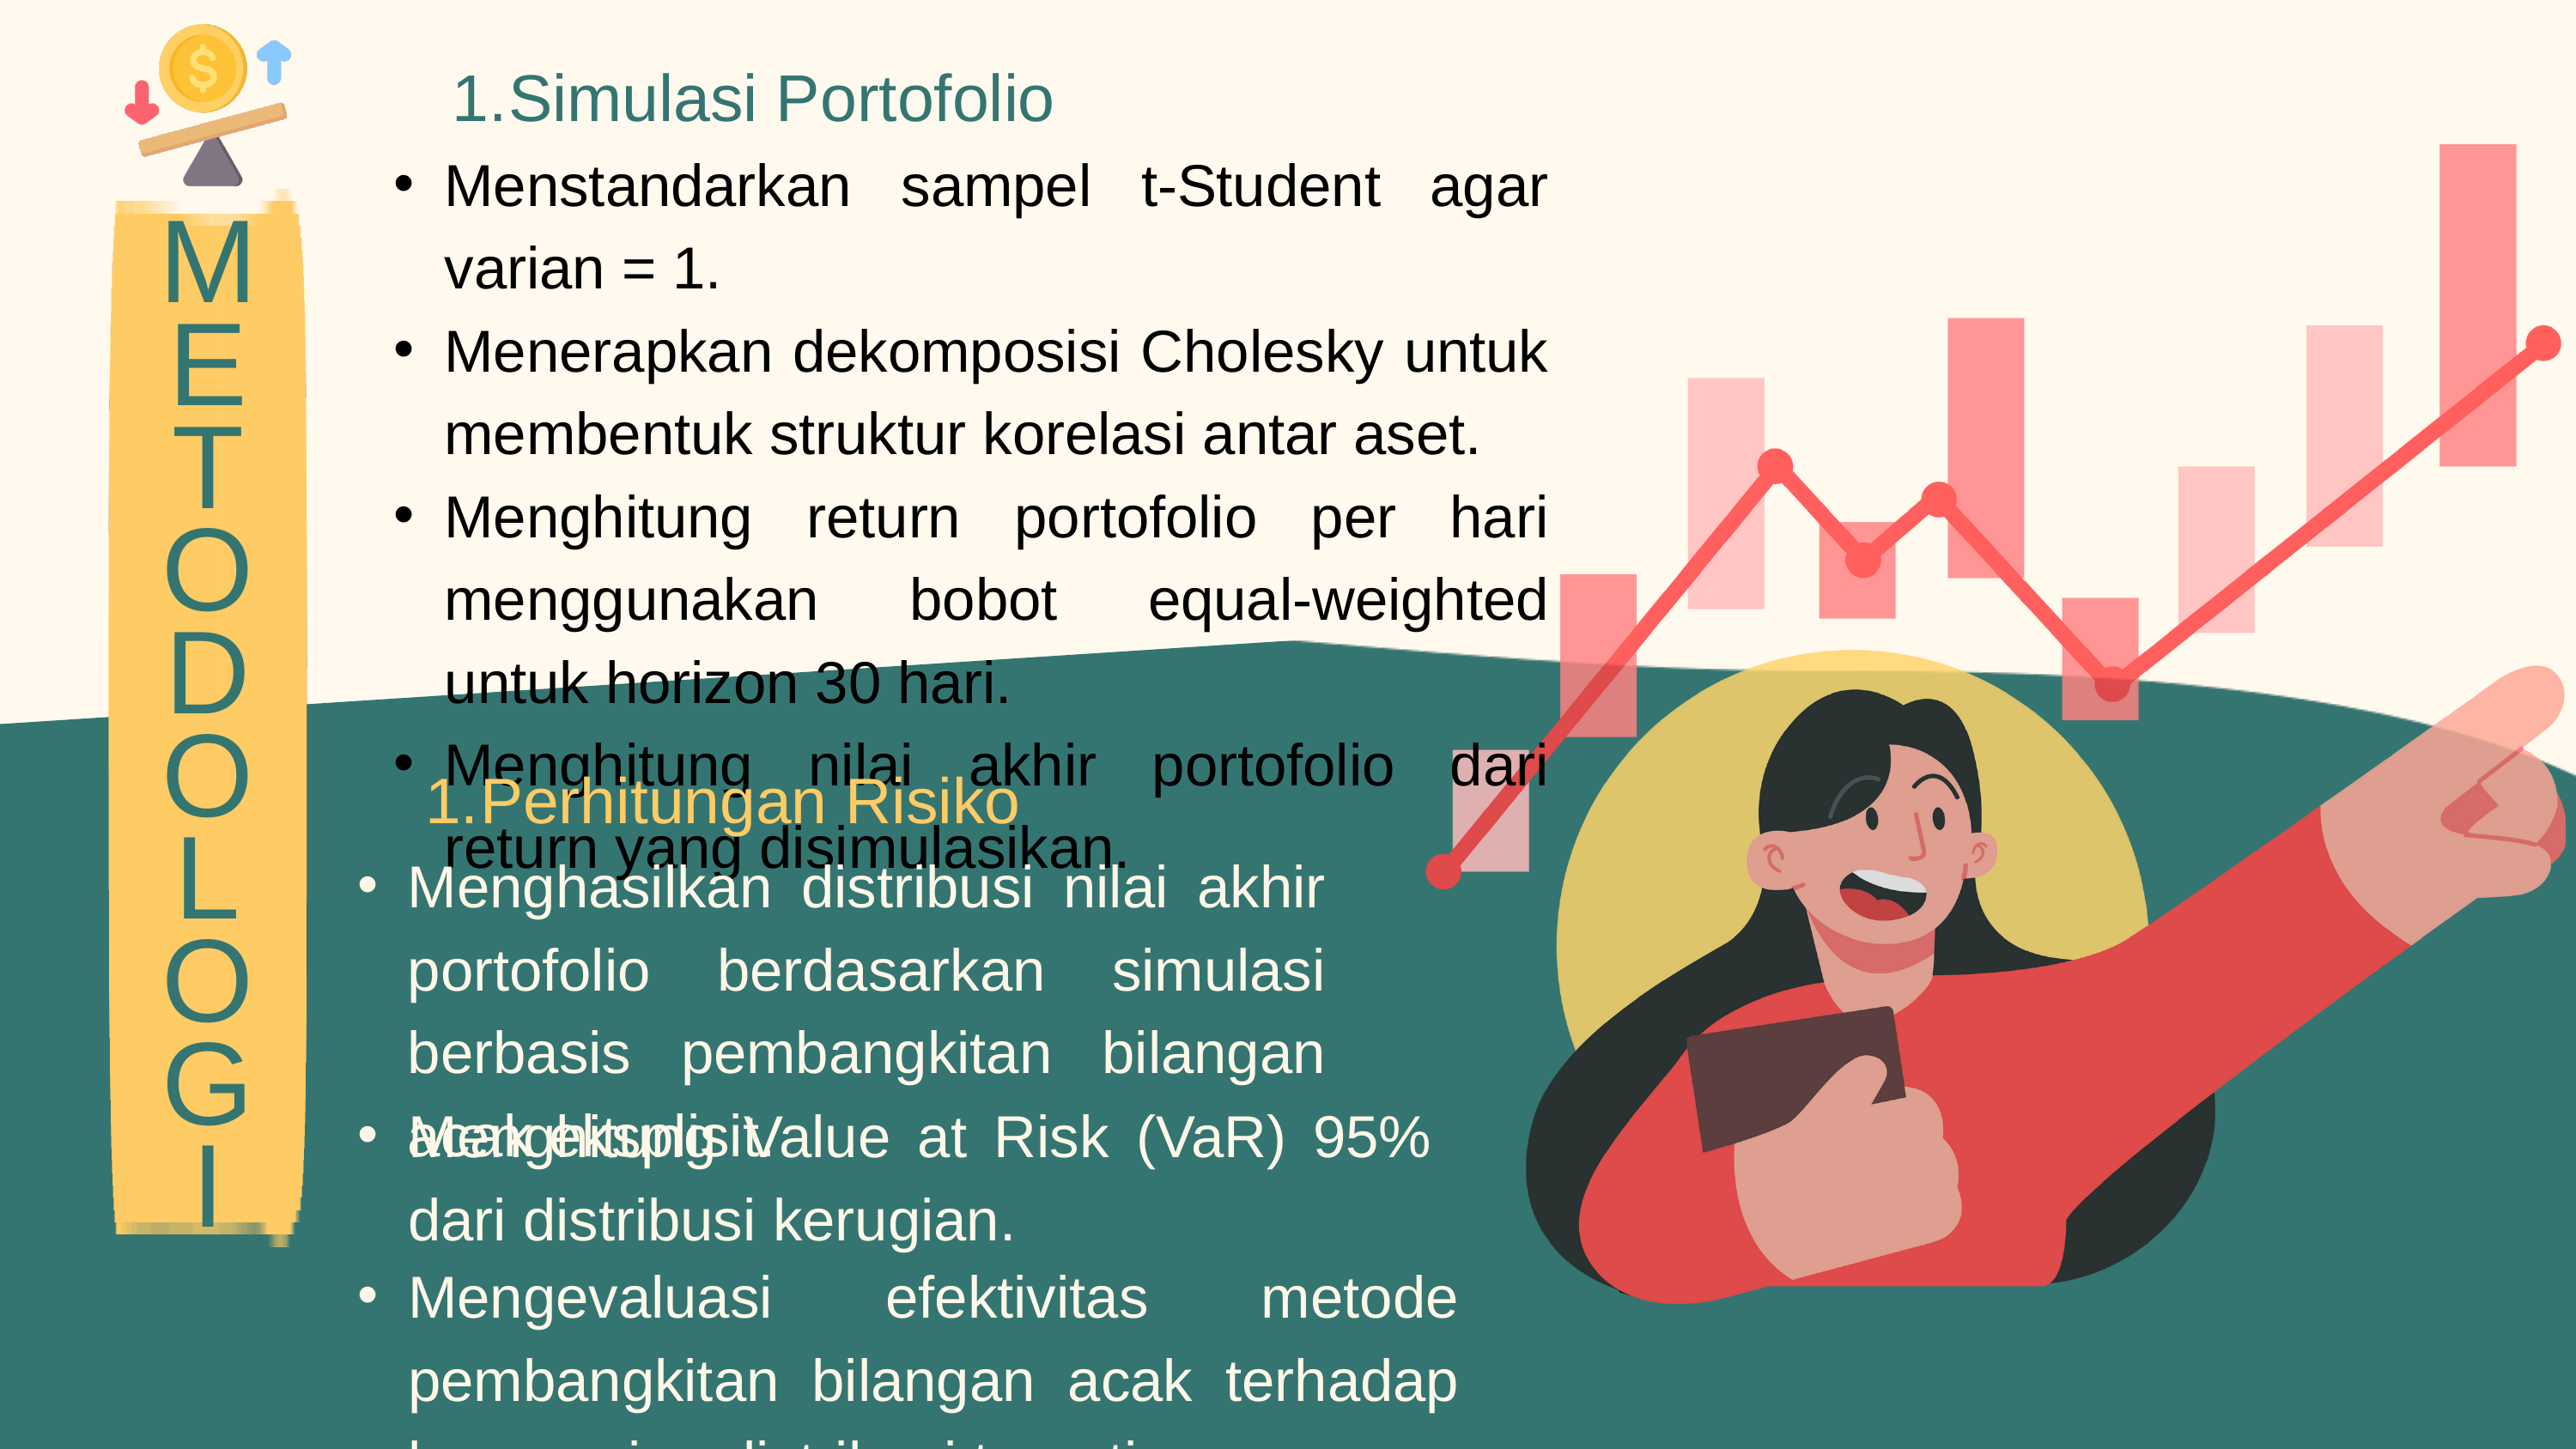

Simulasi Portofolio
Menstandarkan sampel t-Student agar varian = 1.
Menerapkan dekomposisi Cholesky untuk membentuk struktur korelasi antar aset.
Menghitung return portofolio per hari menggunakan bobot equal-weighted untuk horizon 30 hari.
Menghitung nilai akhir portofolio dari return yang disimulasikan.

M
E
T
O
D
O
L
O
G
I

Perhitungan Risiko
Menghasilkan distribusi nilai akhir portofolio berdasarkan simulasi berbasis pembangkitan bilangan acak eksplisit.
Menghitung Value at Risk (VaR) 95% dari distribusi kerugian.
Mengevaluasi efektivitas metode pembangkitan bilangan acak terhadap kesesuaian distribusi teoretis.